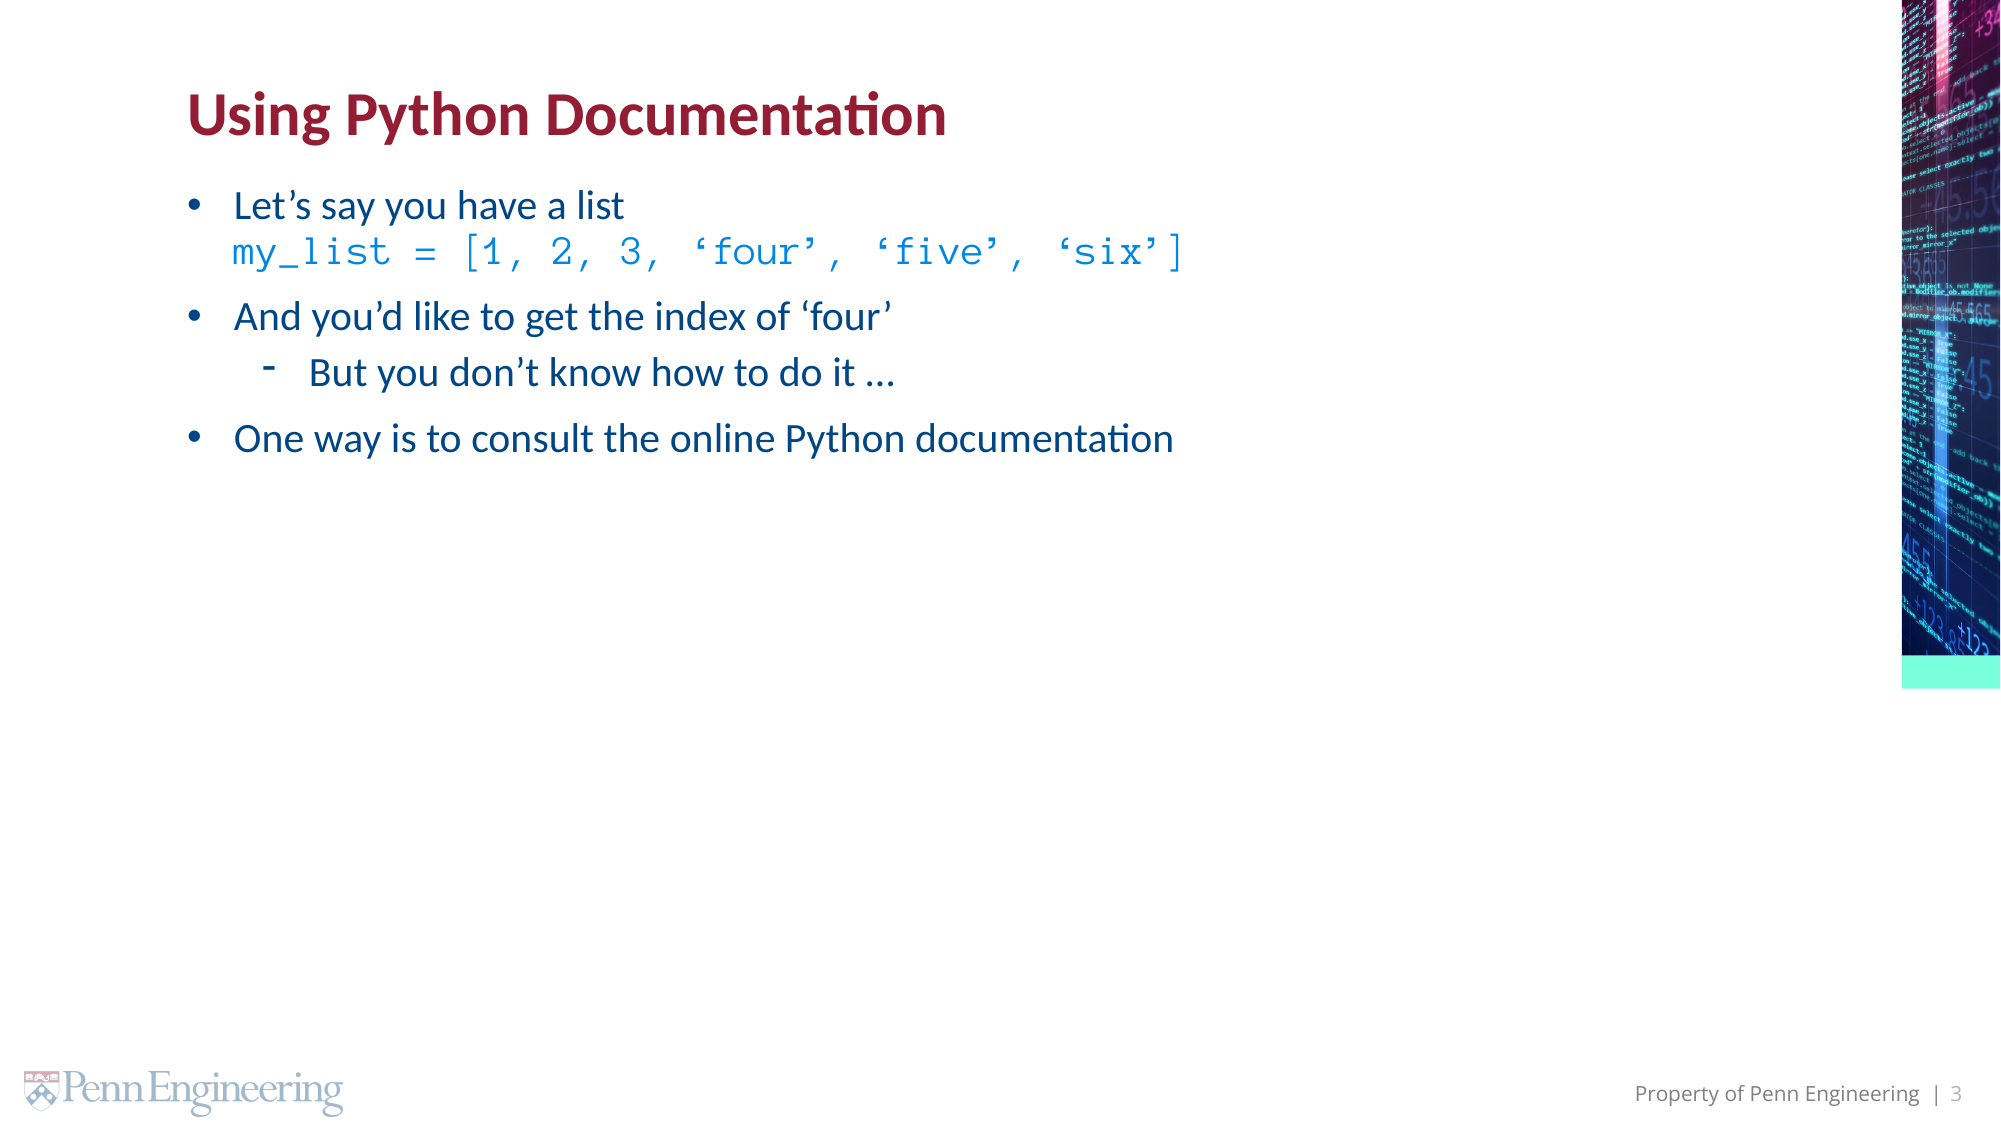

# Using Python Documentation
Let’s say you have a list
my_list = [1, 2, 3, ‘four’, ‘five’, ‘six’]
And you’d like to get the index of ‘four’
But you don’t know how to do it …
One way is to consult the online Python documentation

3